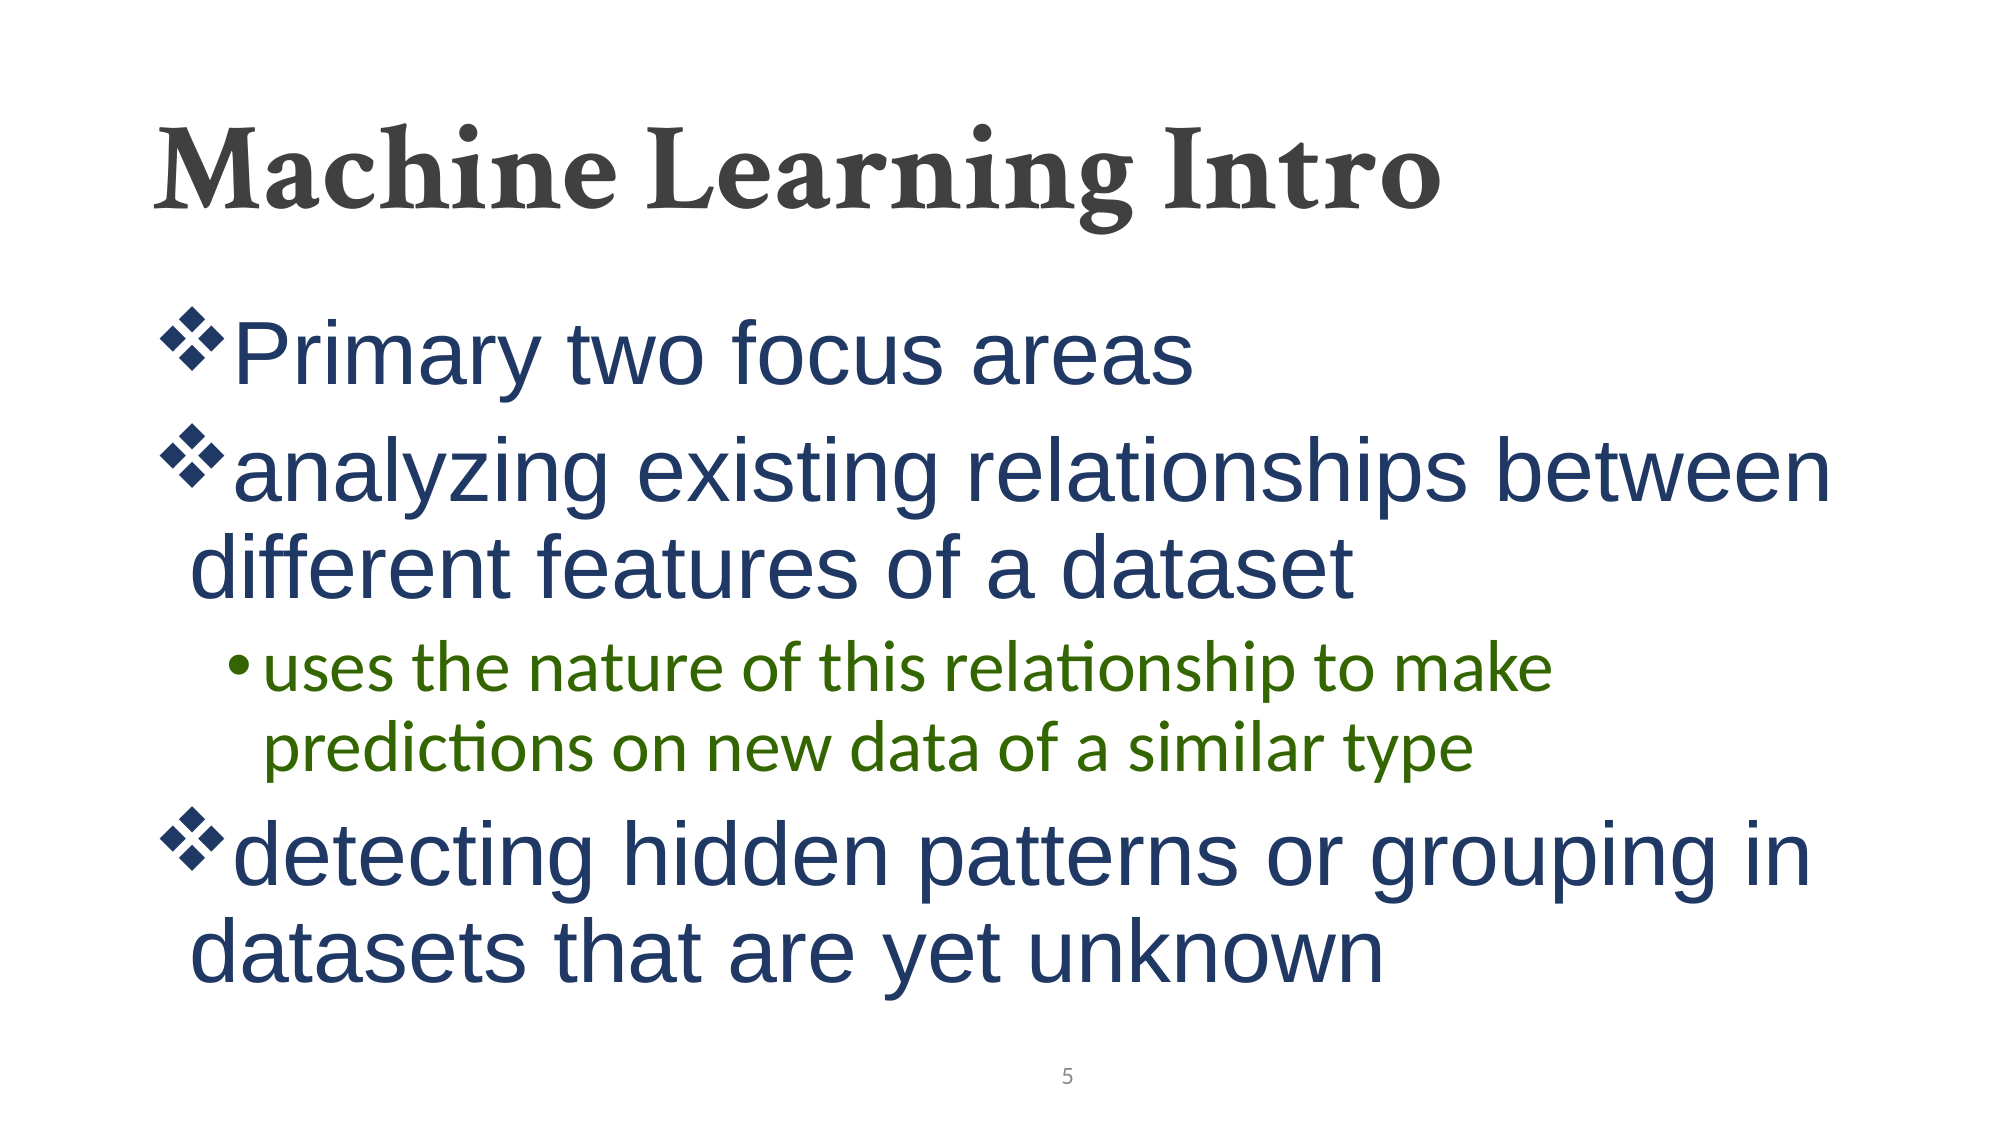

# Machine Learning Intro
Primary two focus areas
analyzing existing relationships between different features of a dataset
uses the nature of this relationship to make predictions on new data of a similar type
detecting hidden patterns or grouping in datasets that are yet unknown
5